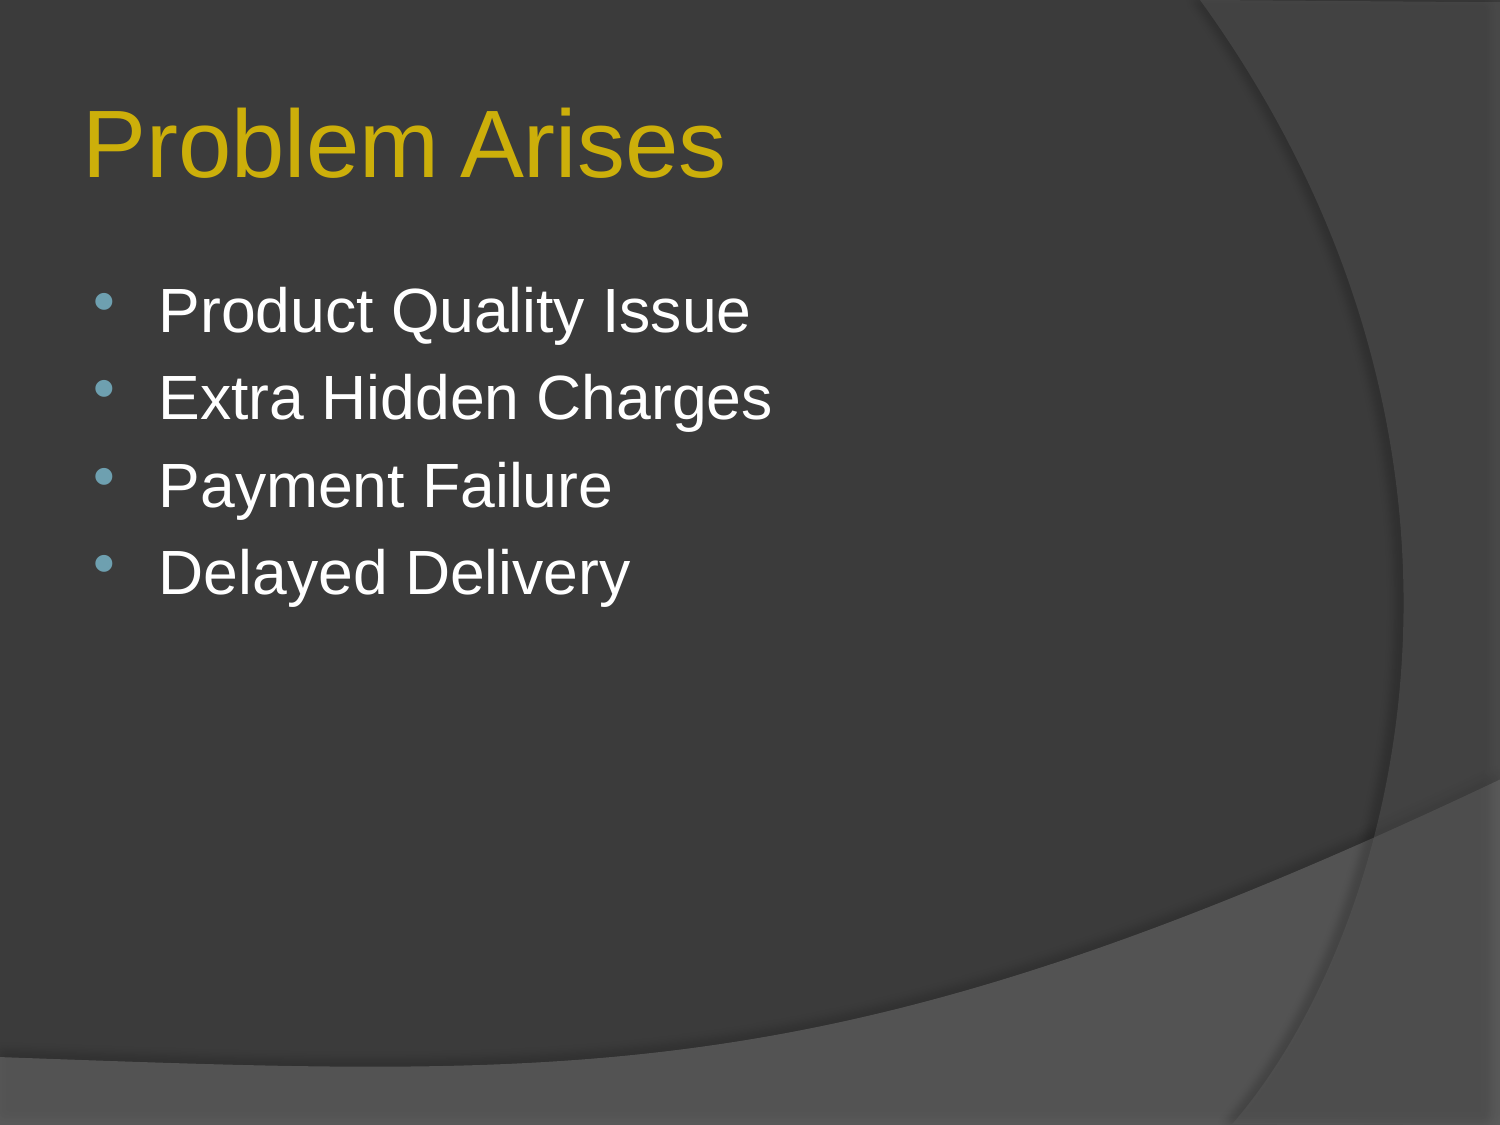

# Problem Arises
Product Quality Issue
Extra Hidden Charges
Payment Failure
Delayed Delivery